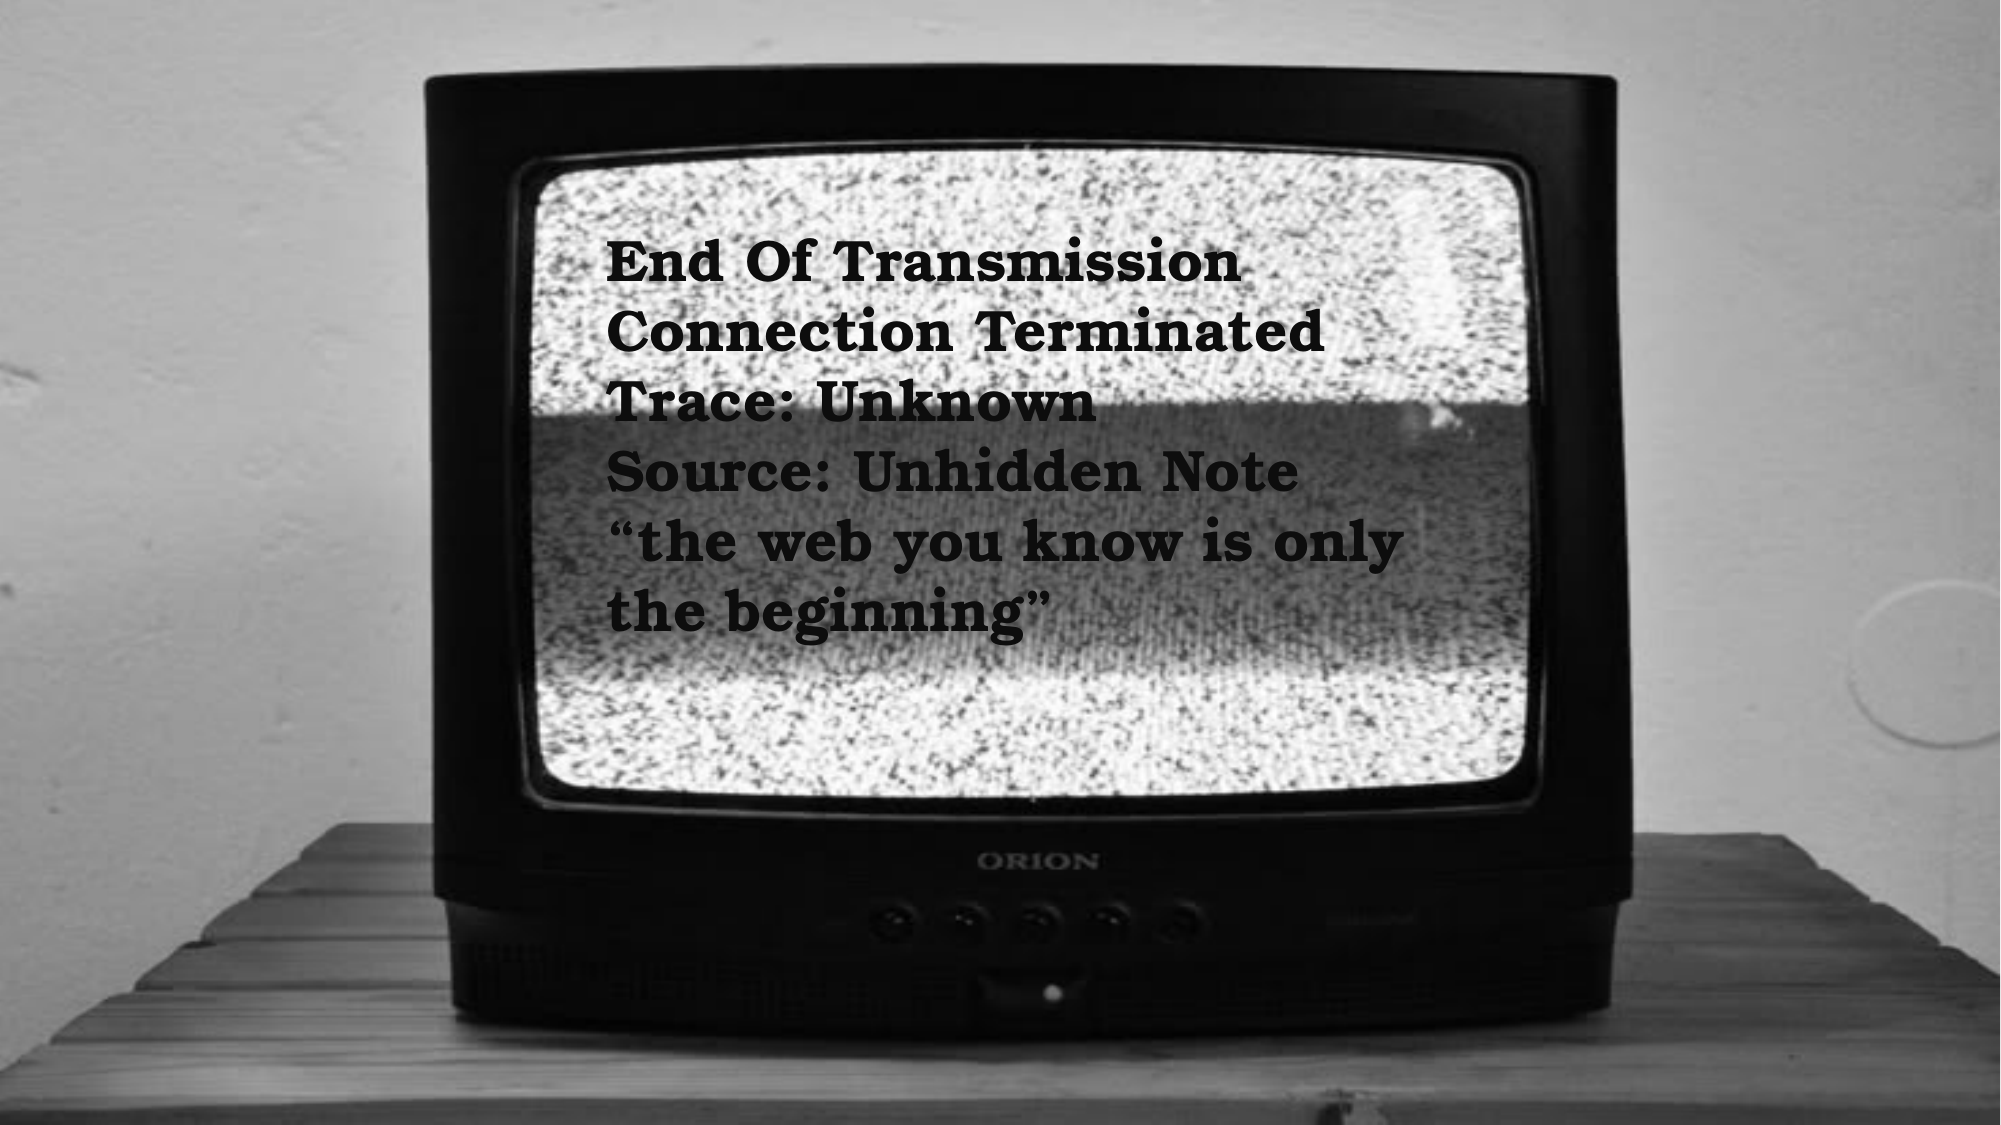

#
End Of Transmission
Connection Terminated
Trace: Unknown
Source: Unhidden Note
“the web you know is only the beginning”